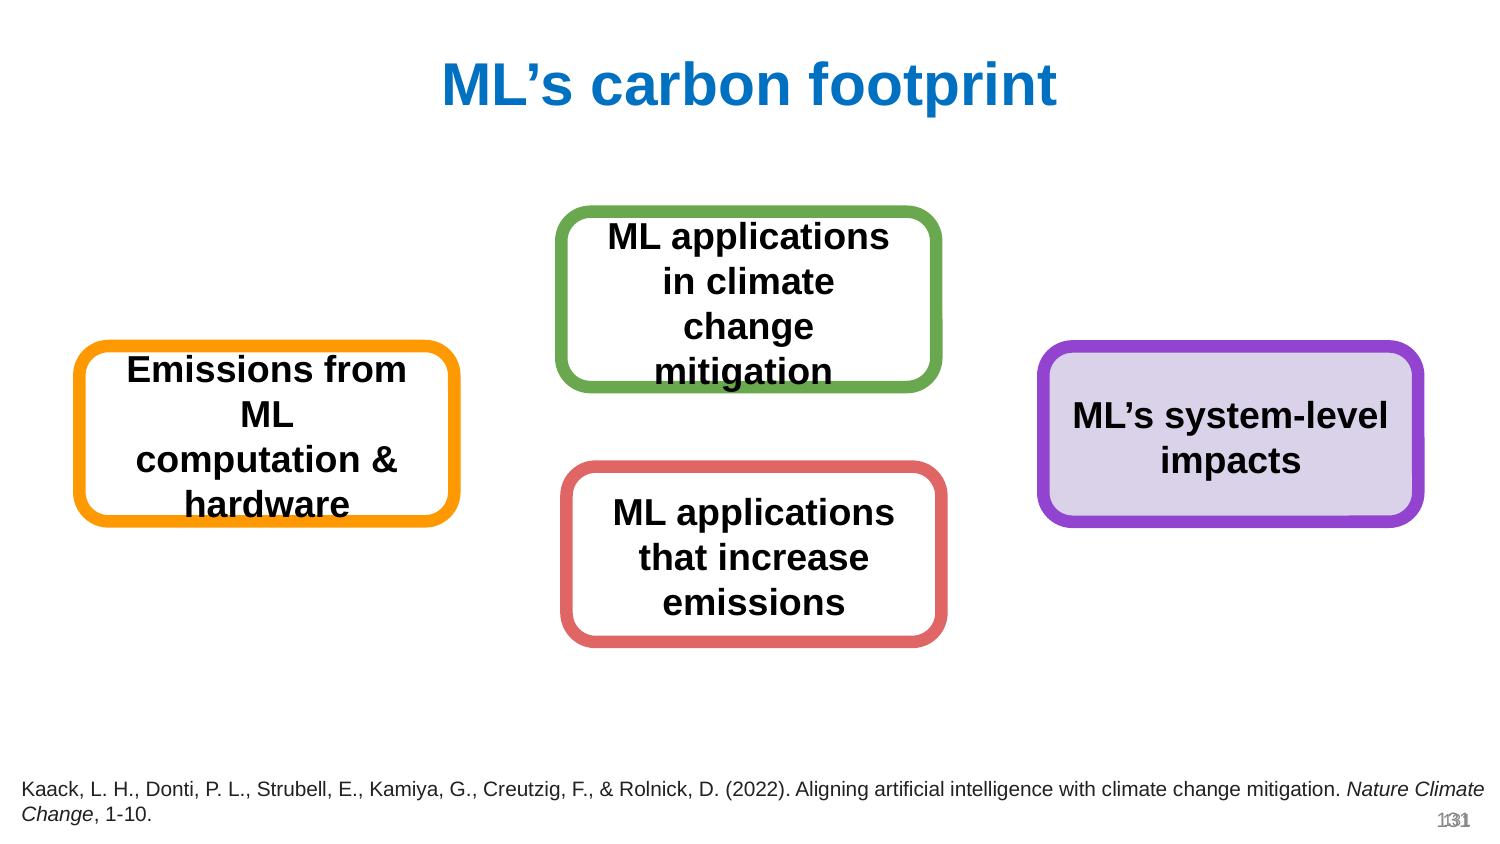

# ML’s carbon footprint

ML applications in climate change mitigation

Emissions from ML computation & hardware

ML’s system-level impacts

ML applications that increase emissions
Kaack, L. H., Donti, P. L., Strubell, E., Kamiya, G., Creutzig, F., & Rolnick, D. (2022). Aligning artificial intelligence with climate change mitigation. Nature Climate Change, 1-10.

131
131